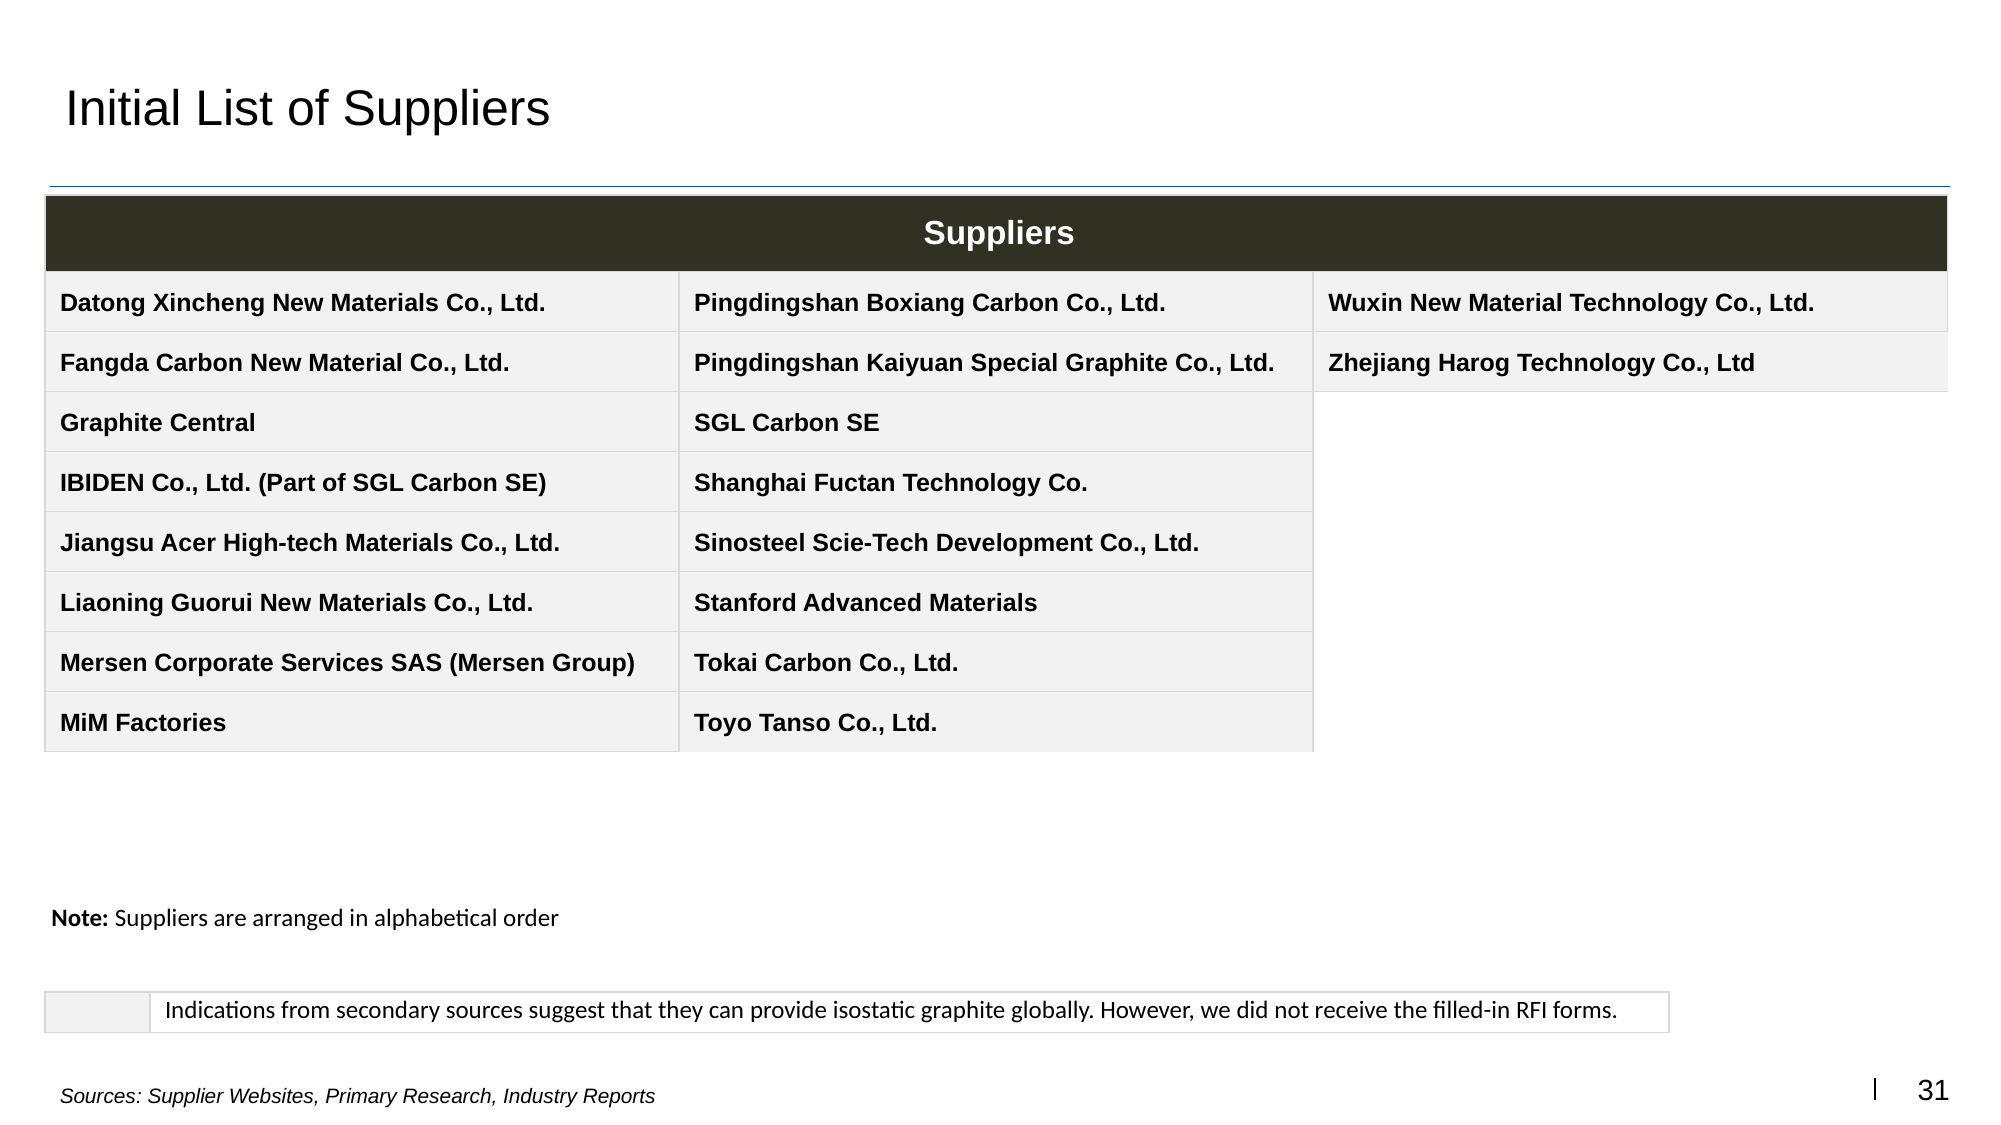

# Initial List of Suppliers
| Suppliers |  |  |
| --- | --- | --- |
| Datong Xincheng New Materials Co., Ltd. | Pingdingshan Boxiang Carbon Co., Ltd. | Wuxin New Material Technology Co., Ltd. |
| Fangda Carbon New Material Co., Ltd. | Pingdingshan Kaiyuan Special Graphite Co., Ltd. | Zhejiang Harog Technology Co., Ltd |
| Graphite Central | SGL Carbon SE |  |
| IBIDEN Co., Ltd. (Part of SGL Carbon SE) | Shanghai Fuctan Technology Co. |  |
| Jiangsu Acer High-tech Materials Co., Ltd. | Sinosteel Scie-Tech Development Co., Ltd. |  |
| Liaoning Guorui New Materials Co., Ltd. | Stanford Advanced Materials |  |
| Mersen Corporate Services SAS (Mersen Group) | Tokai Carbon Co., Ltd. |  |
| MiM Factories | Toyo Tanso Co., Ltd. |  |
Note: Suppliers are arranged in alphabetical order
|  | Indications from secondary sources suggest that they can provide isostatic graphite globally. However, we did not receive the filled-in RFI forms. |
| --- | --- |
Sources: Supplier Websites, Primary Research, Industry Reports